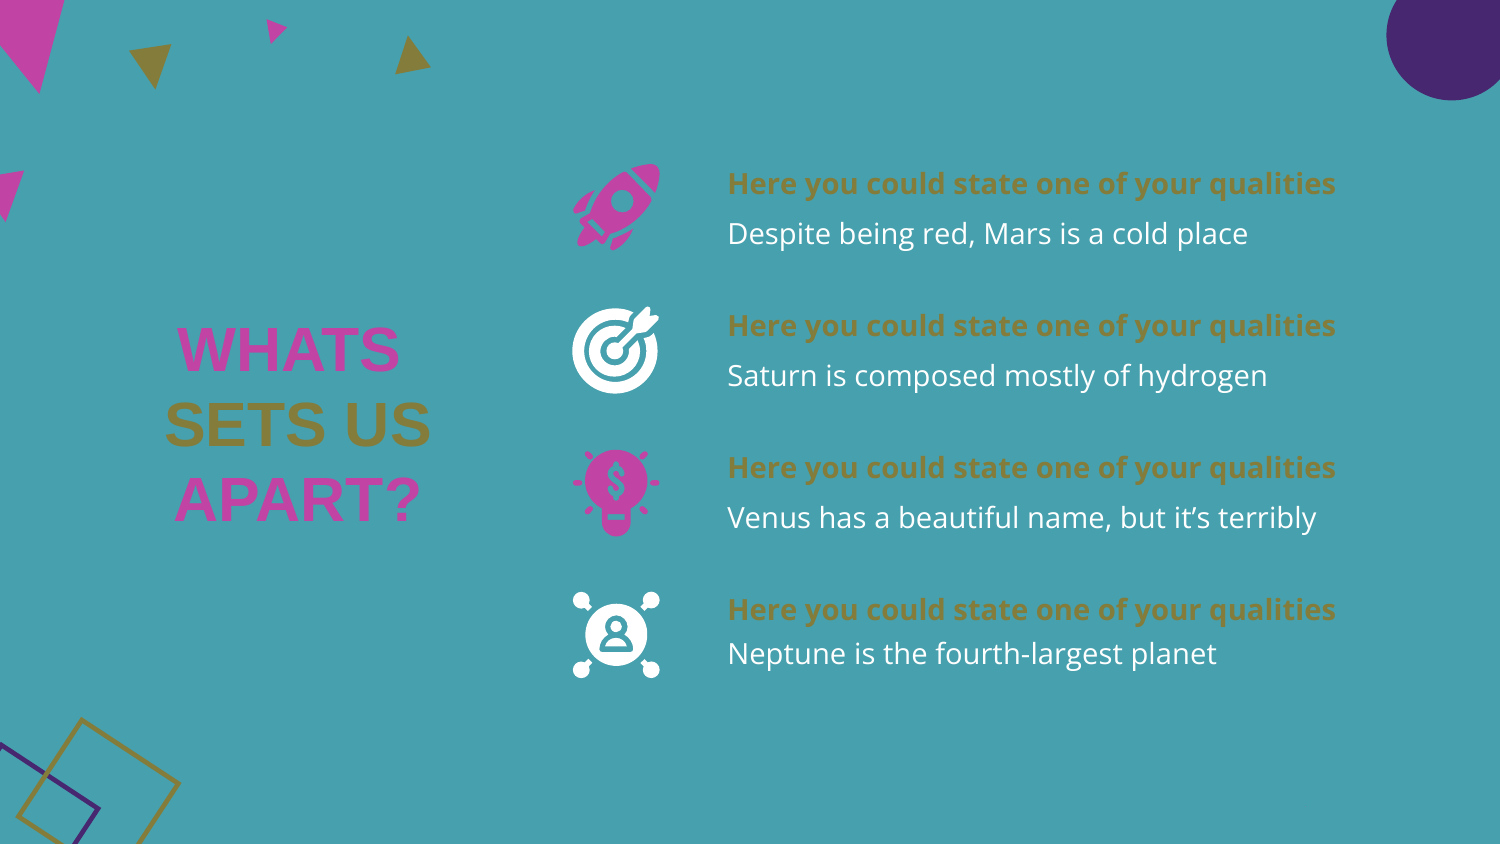

Here you could state one of your qualities

Despite being red, Mars is a cold place
# WHATS
SETS US APART?
Here you could state one of your qualities

Saturn is composed mostly of hydrogen
Here you could state one of your qualities

Venus has a beautiful name, but it’s terribly

Here you could state one of your qualities

Neptune is the fourth-largest planet